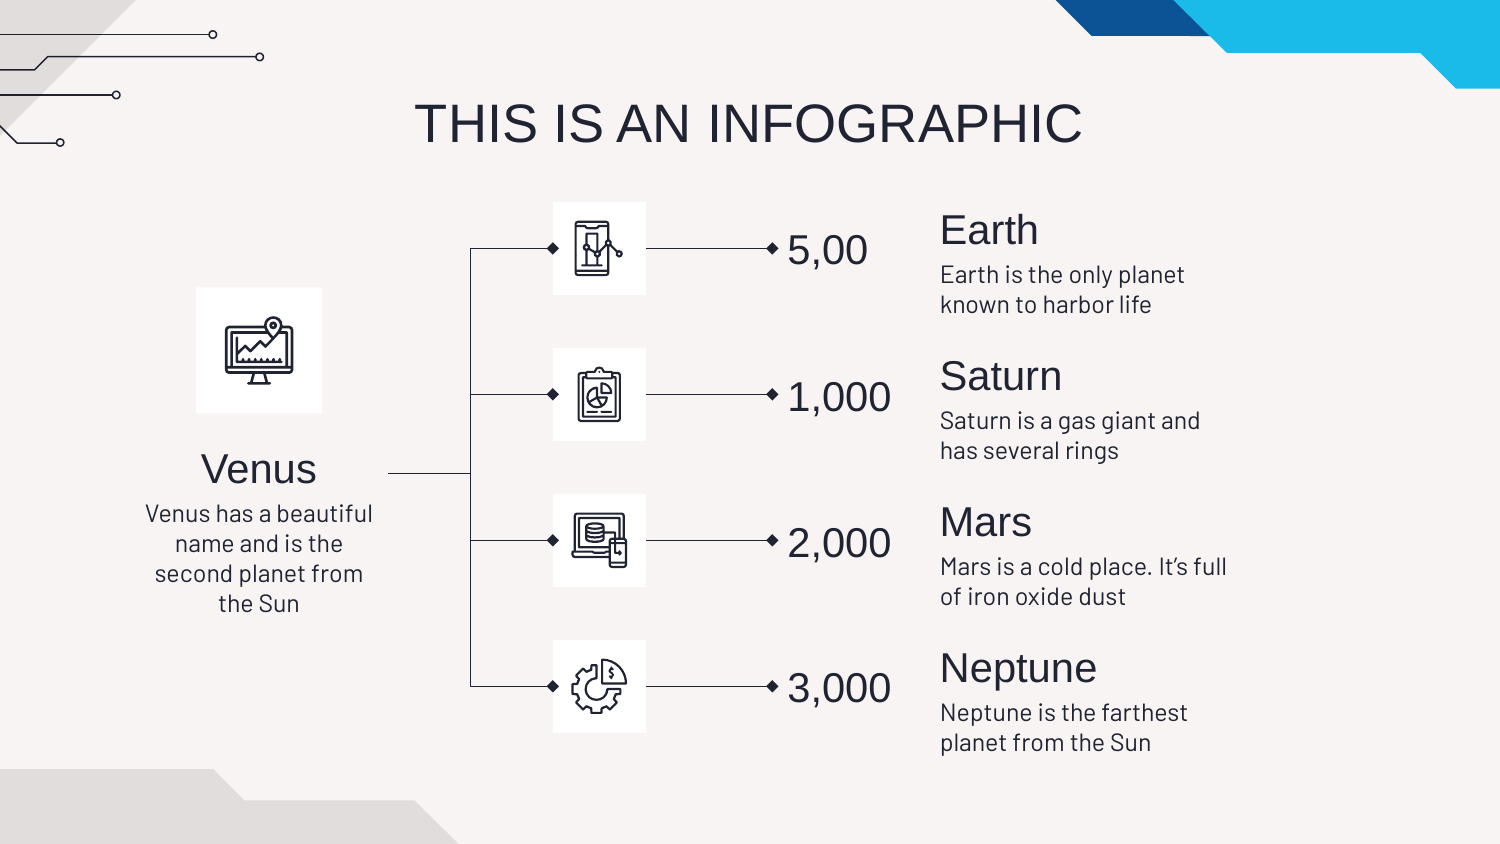

# THIS IS AN INFOGRAPHIC
5,00
Earth

Earth is the only planet known to harbor life

1,000
Saturn

Saturn is a gas giant and has several rings
Venus
Venus has a beautiful name and is the second planet from the Sun
Mars
2,000

Mars is a cold place. It’s full of iron oxide dust
3,000
Neptune

Neptune is the farthest planet from the Sun